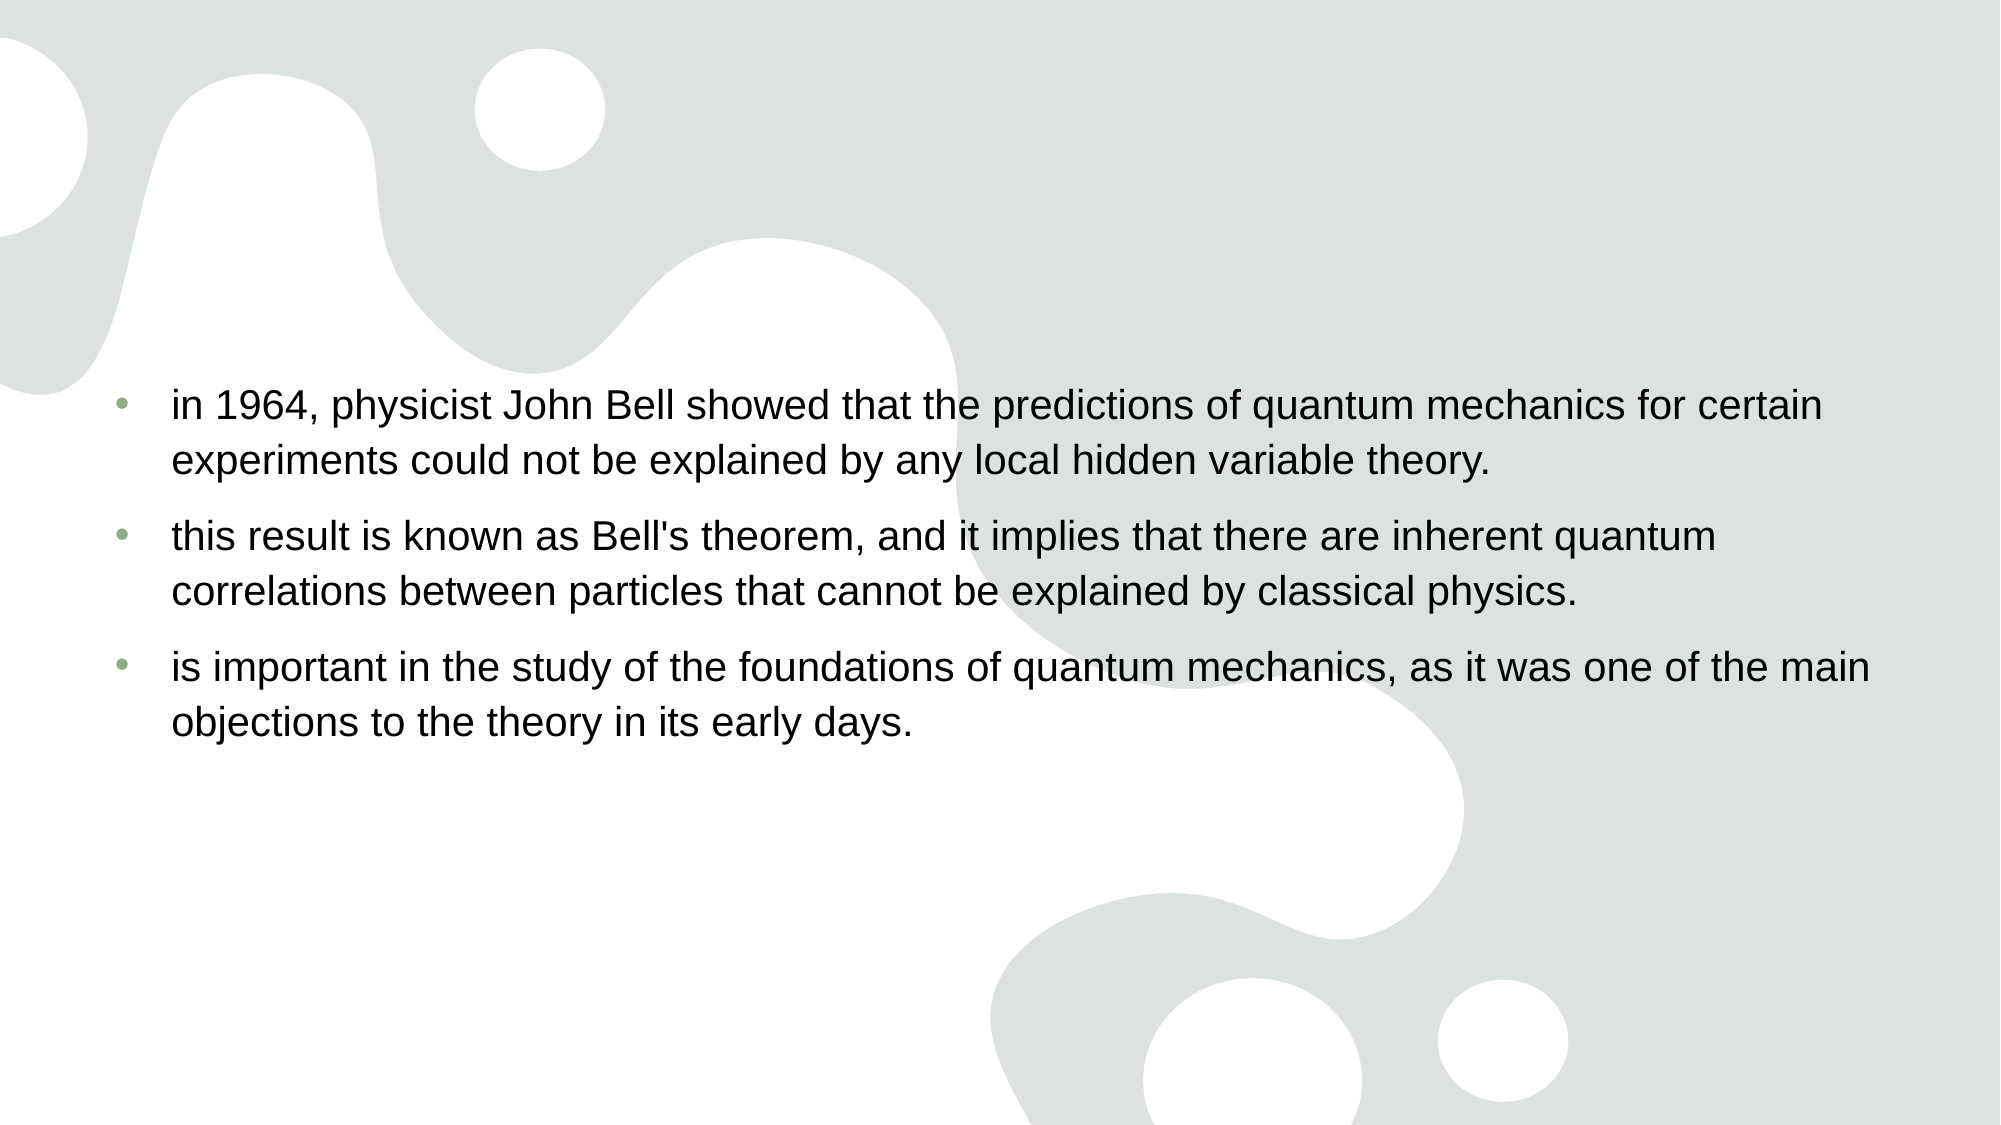

in 1964, physicist John Bell showed that the predictions of quantum mechanics for certain experiments could not be explained by any local hidden variable theory.
this result is known as Bell's theorem, and it implies that there are inherent quantum correlations between particles that cannot be explained by classical physics.
is important in the study of the foundations of quantum mechanics, as it was one of the main objections to the theory in its early days.